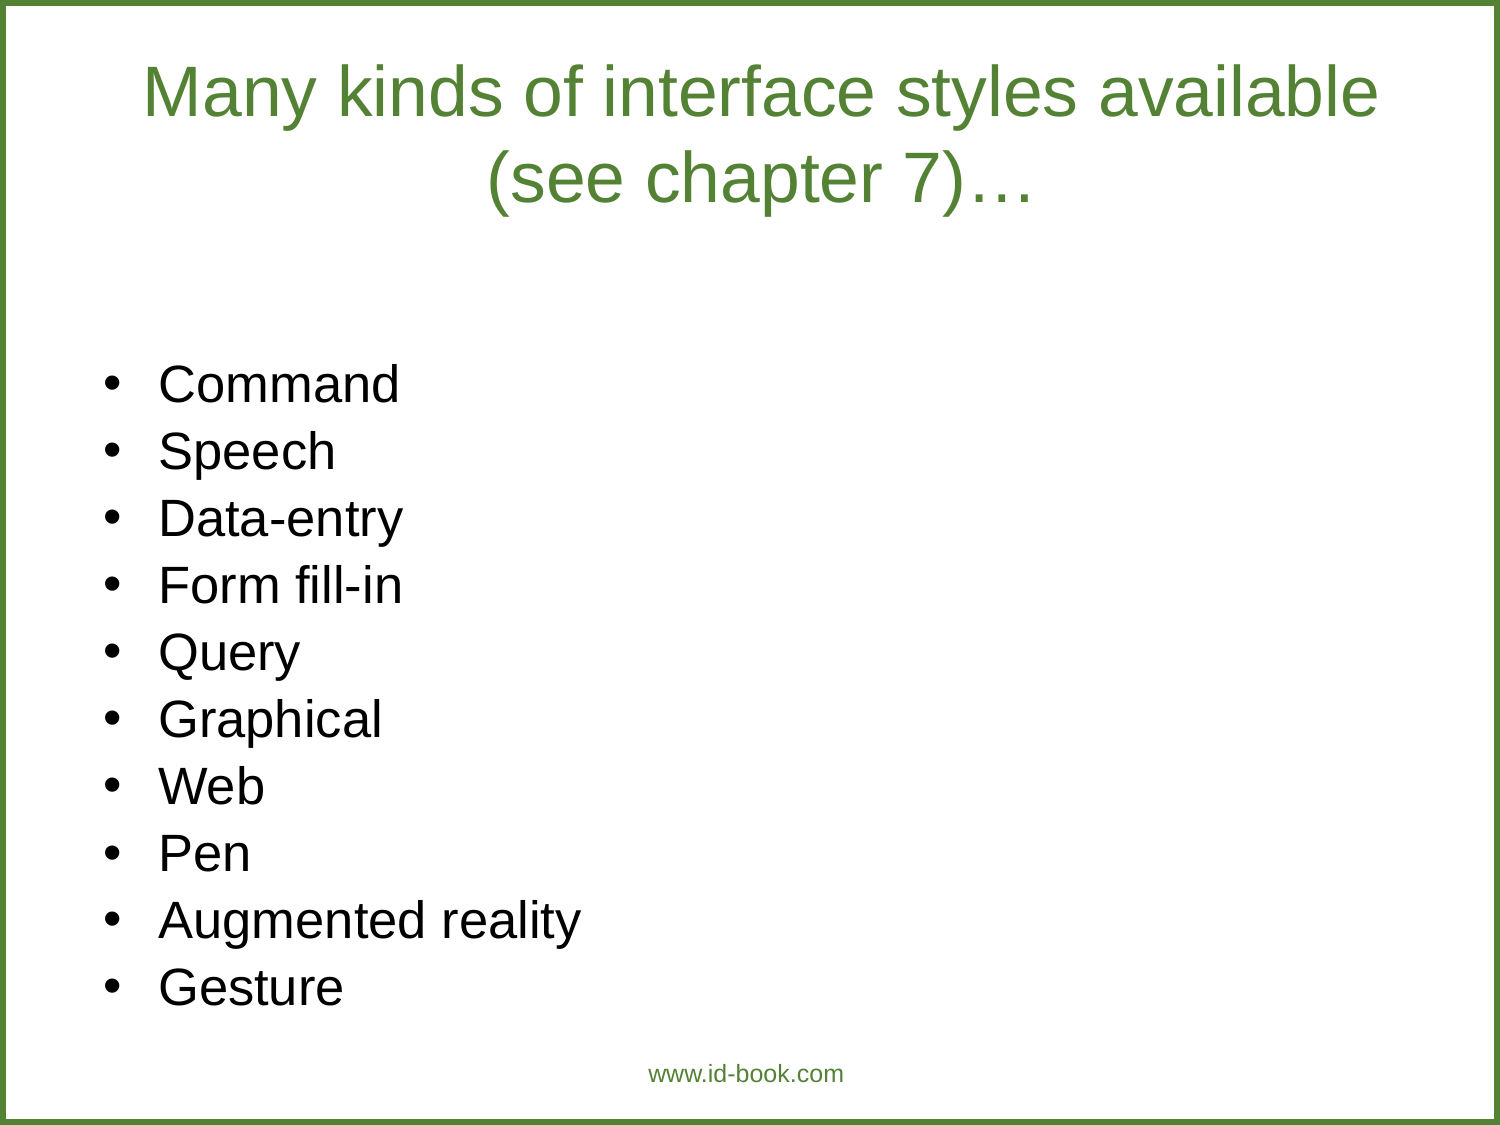

Many kinds of interface styles available (see chapter 7)…
Command
Speech
Data-entry
Form fill-in
Query
Graphical
Web
Pen
Augmented reality
Gesture
www.id-book.com